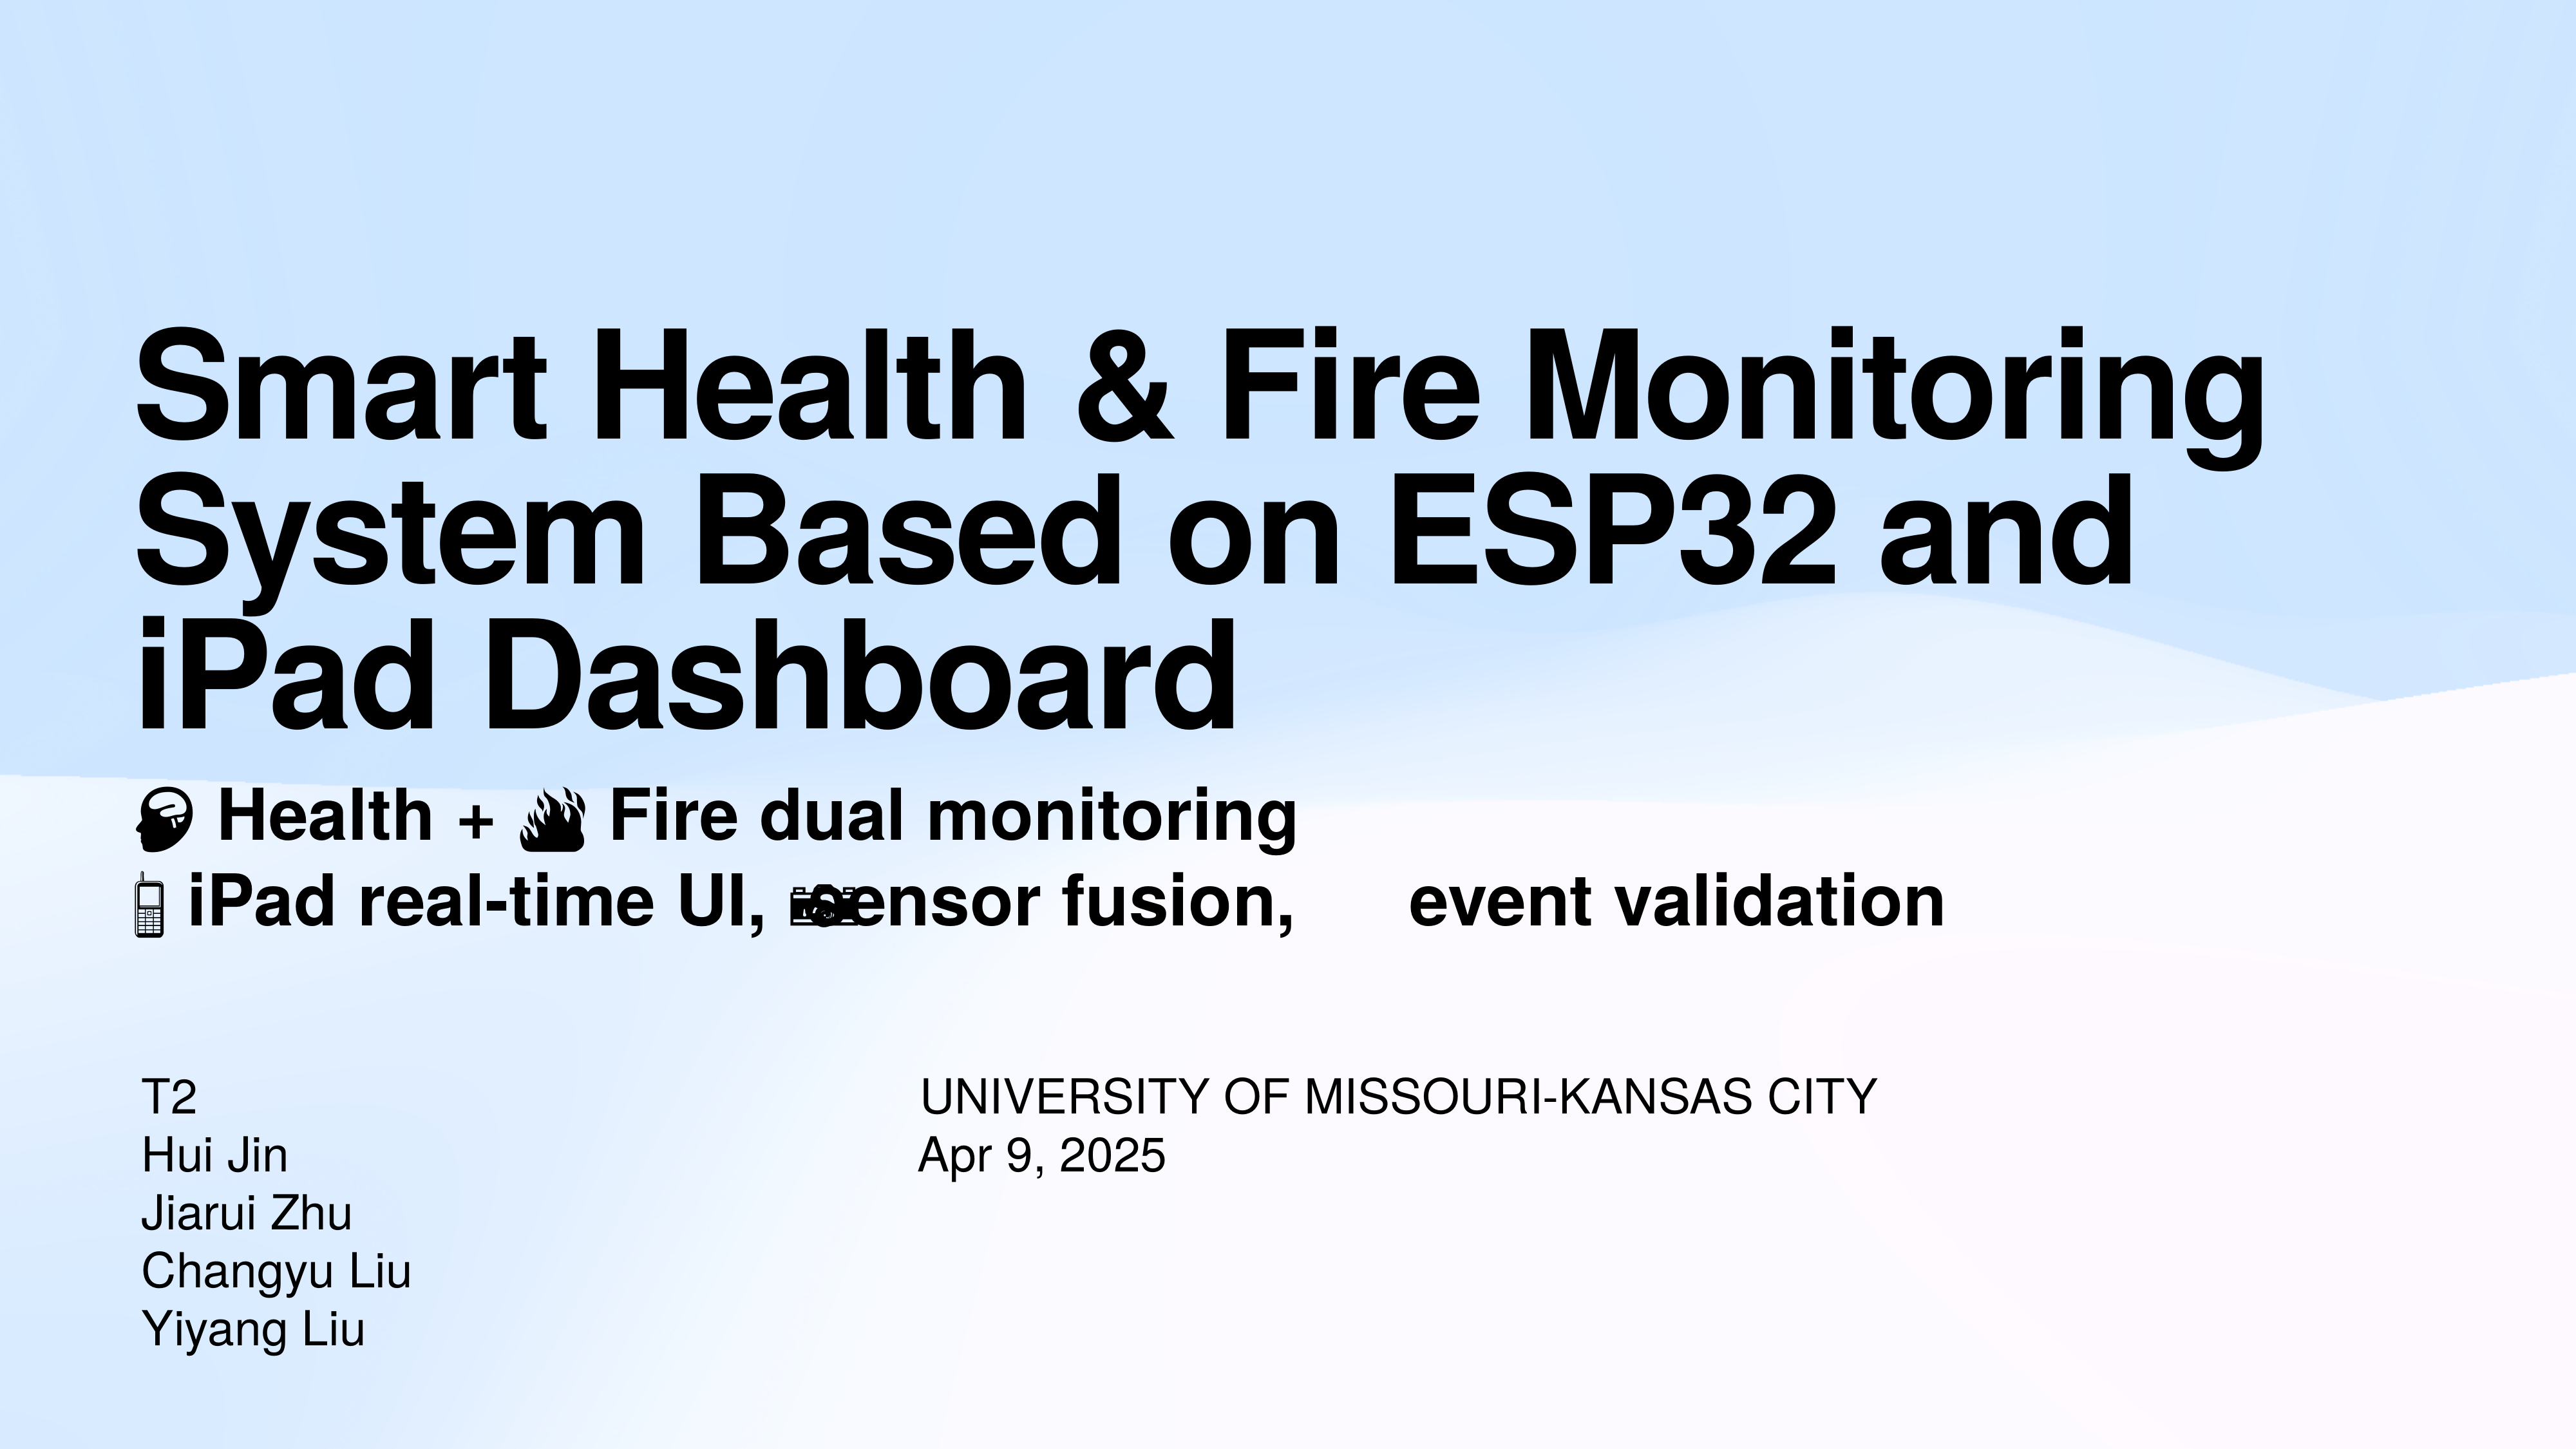

# Smart Health & Fire Monitoring System Based on ESP32 and iPad Dashboard
🧠 Health + 🔥 Fire dual monitoring
📱 iPad real-time UI, 🧩 sensor fusion, 📷 event validation
T2                                                      UNIVERSITY OF MISSOURI-KANSAS CITY
Hui Jin                                               Apr 9, 2025
Jiarui Zhu
Changyu Liu
Yiyang Liu